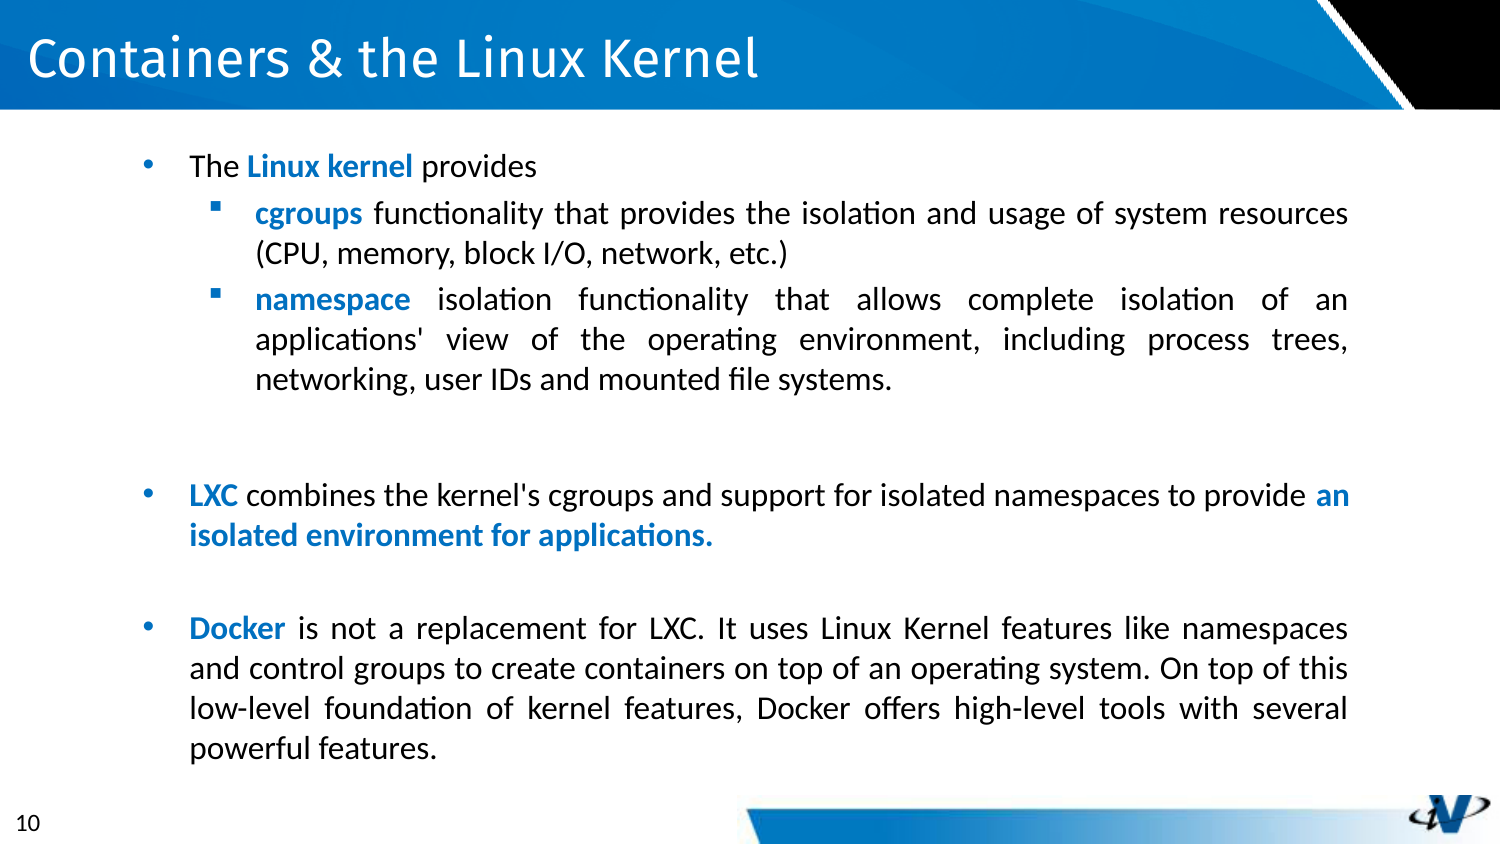

# Containers & the Linux Kernel
The Linux kernel provides
cgroups functionality that provides the isolation and usage of system resources (CPU, memory, block I/O, network, etc.)
namespace isolation functionality that allows complete isolation of an applications' view of the operating environment, including process trees, networking, user IDs and mounted file systems.

LXC combines the kernel's cgroups and support for isolated namespaces to provide an isolated environment for applications.

Docker is not a replacement for LXC. It uses Linux Kernel features like namespaces and control groups to create containers on top of an operating system. On top of this low-level foundation of kernel features, Docker offers high-level tools with several powerful features.